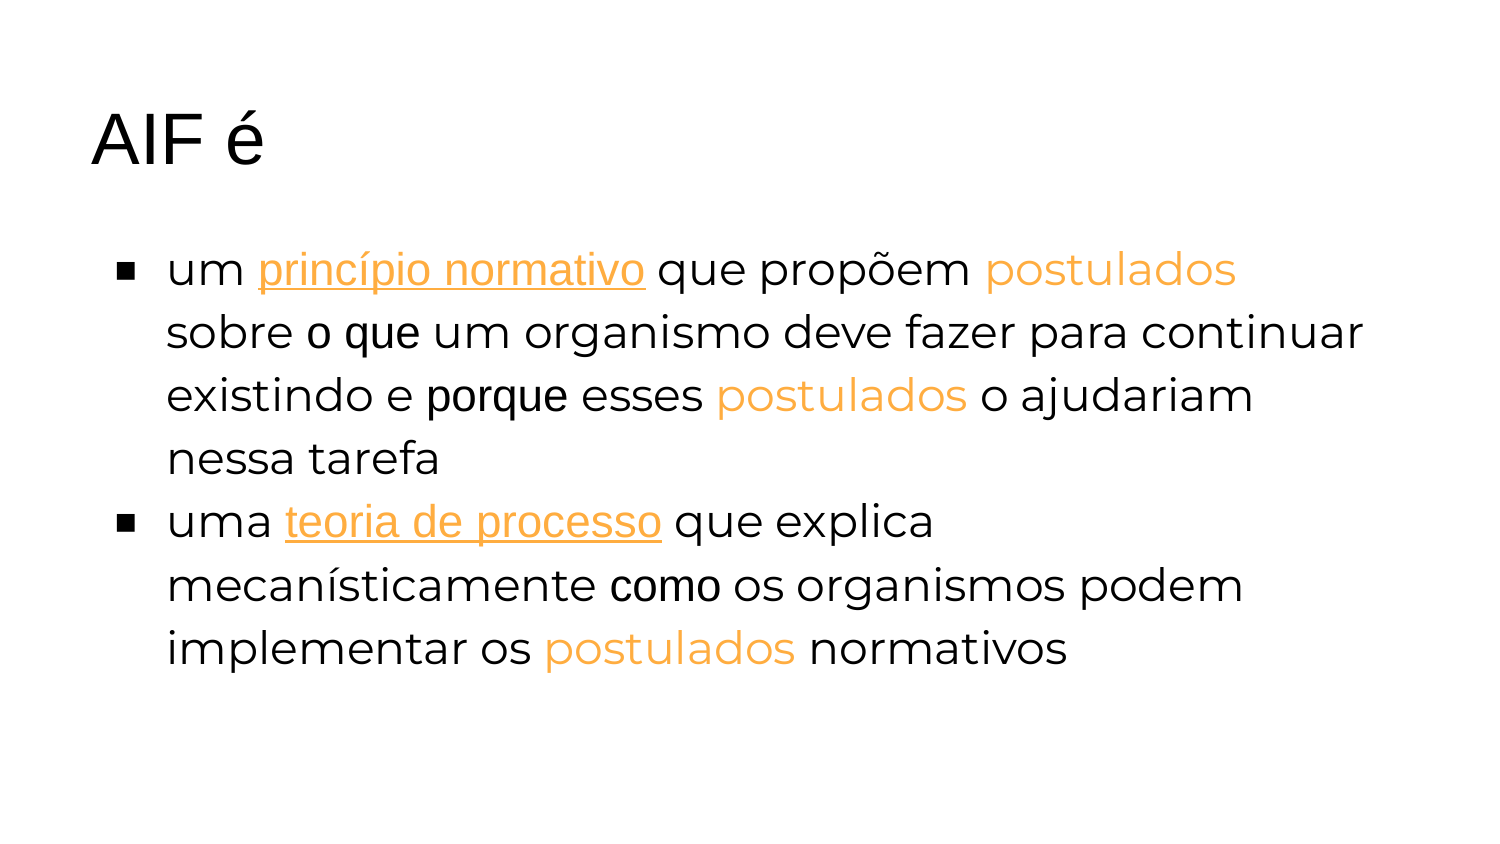

# AIF é
um princípio normativo que propõem postulados sobre o que um organismo deve fazer para continuar existindo e porque esses postulados o ajudariam nessa tarefa
uma teoria de processo que explica mecanísticamente como os organismos podem implementar os postulados normativos